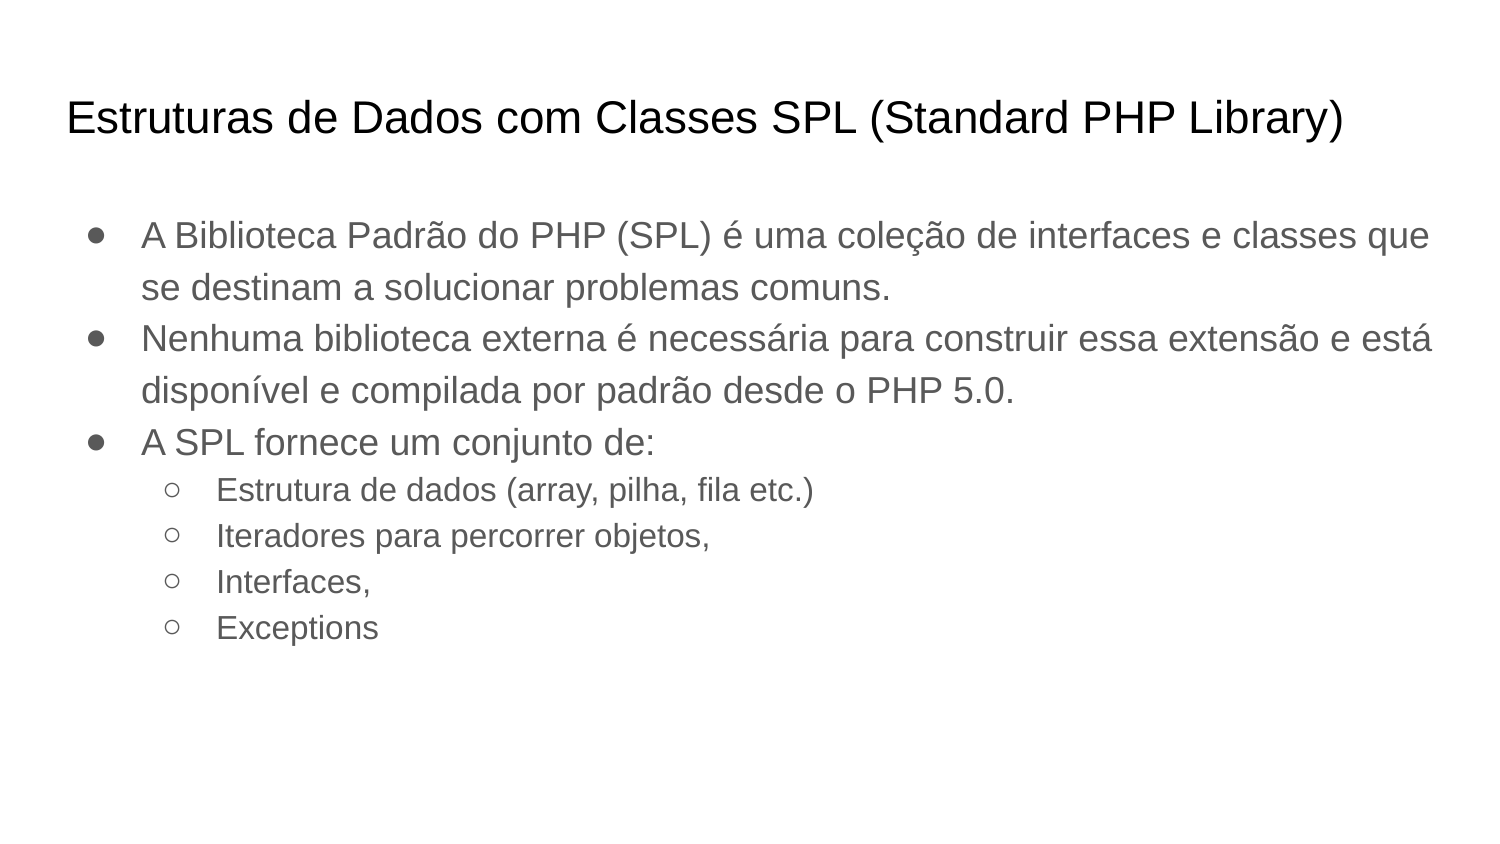

# Estruturas de Dados com Classes SPL (Standard PHP Library)
A Biblioteca Padrão do PHP (SPL) é uma coleção de interfaces e classes que se destinam a solucionar problemas comuns.
Nenhuma biblioteca externa é necessária para construir essa extensão e está disponível e compilada por padrão desde o PHP 5.0.
A SPL fornece um conjunto de:
Estrutura de dados (array, pilha, fila etc.)
Iteradores para percorrer objetos,
Interfaces,
Exceptions